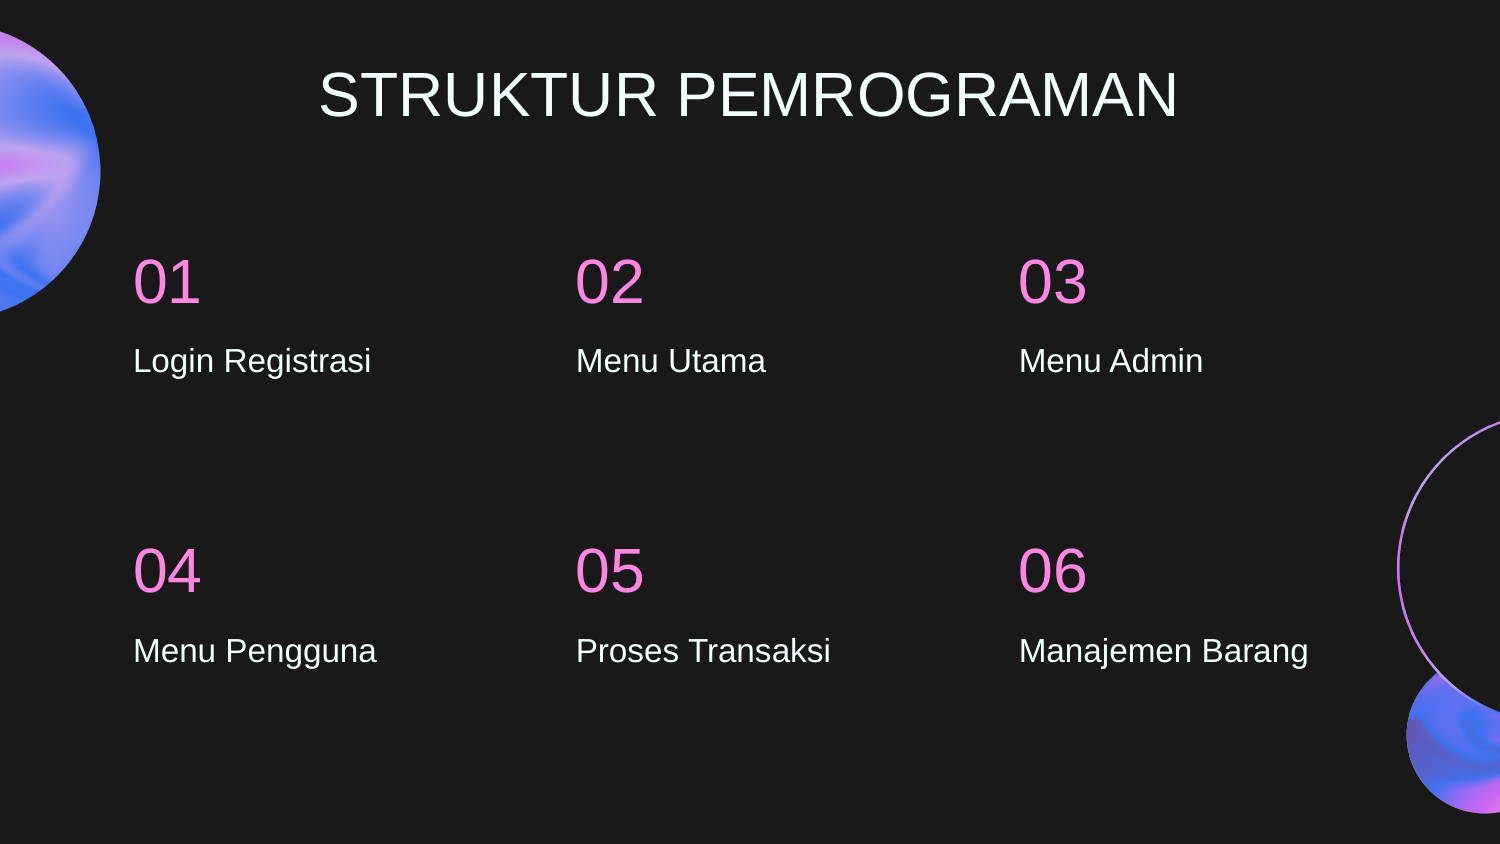

# STRUKTUR PEMROGRAMAN
01
02
03
Login Registrasi
Menu Utama
Menu Admin
05
06
04
Menu Pengguna
Proses Transaksi
Manajemen Barang